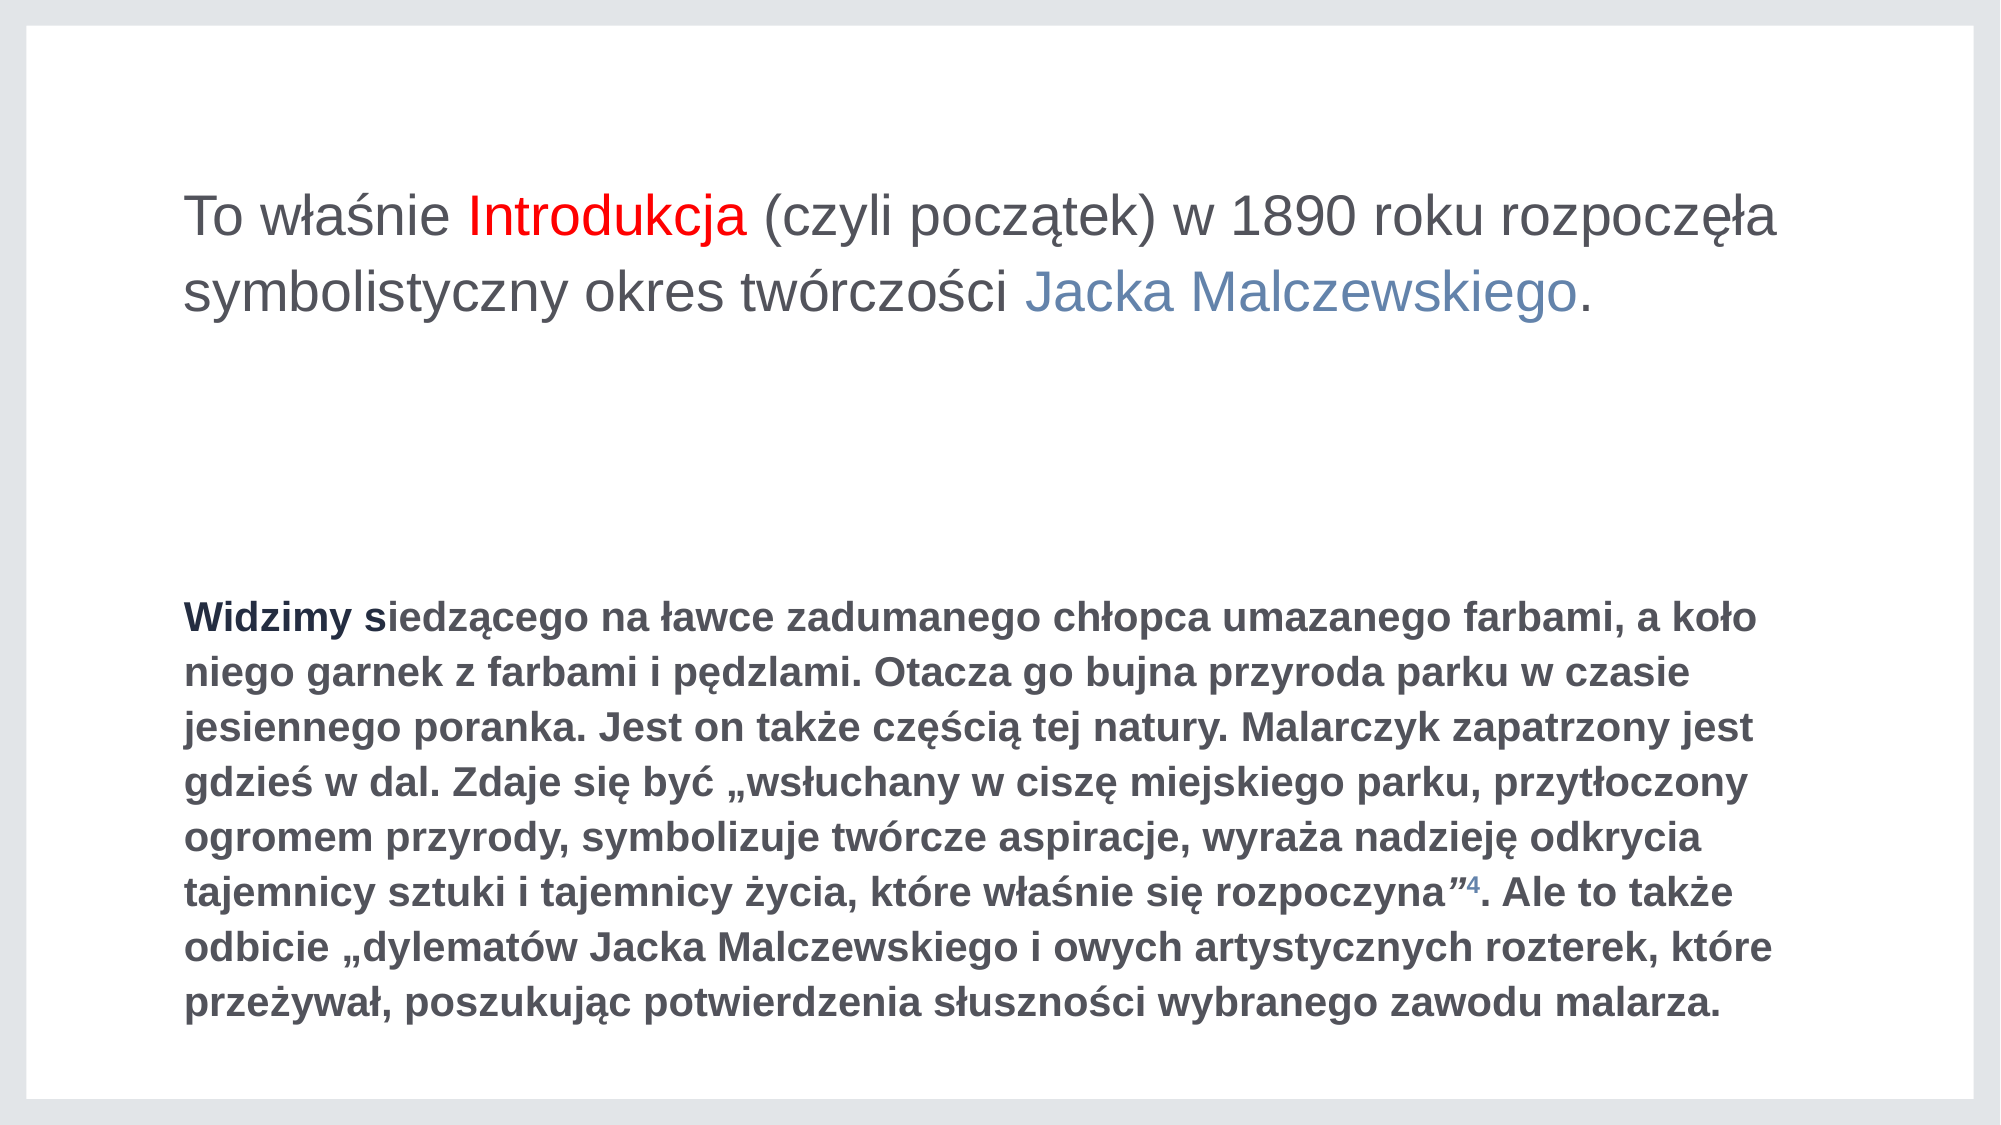

# To właśnie Introdukcja (czyli początek) w 1890 roku rozpoczęła symbolistyczny okres twórczości Jacka Malczewskiego.

Widzimy siedzącego na ławce zadumanego chłopca umazanego farbami, a koło niego garnek z farbami i pędzlami. Otacza go bujna przyroda parku w czasie jesiennego poranka. Jest on także częścią tej natury. Malarczyk zapatrzony jest gdzieś w dal. Zdaje się być „wsłuchany w ciszę miejskiego parku, przytłoczony ogromem przyrody, symbolizuje twórcze aspiracje, wyraża nadzieję odkrycia tajemnicy sztuki i tajemnicy życia, które właśnie się rozpoczyna”4. Ale to także odbicie „dylematów Jacka Malczewskiego i owych artystycznych rozterek, które przeżywał, poszukując potwierdzenia słuszności wybranego zawodu malarza.